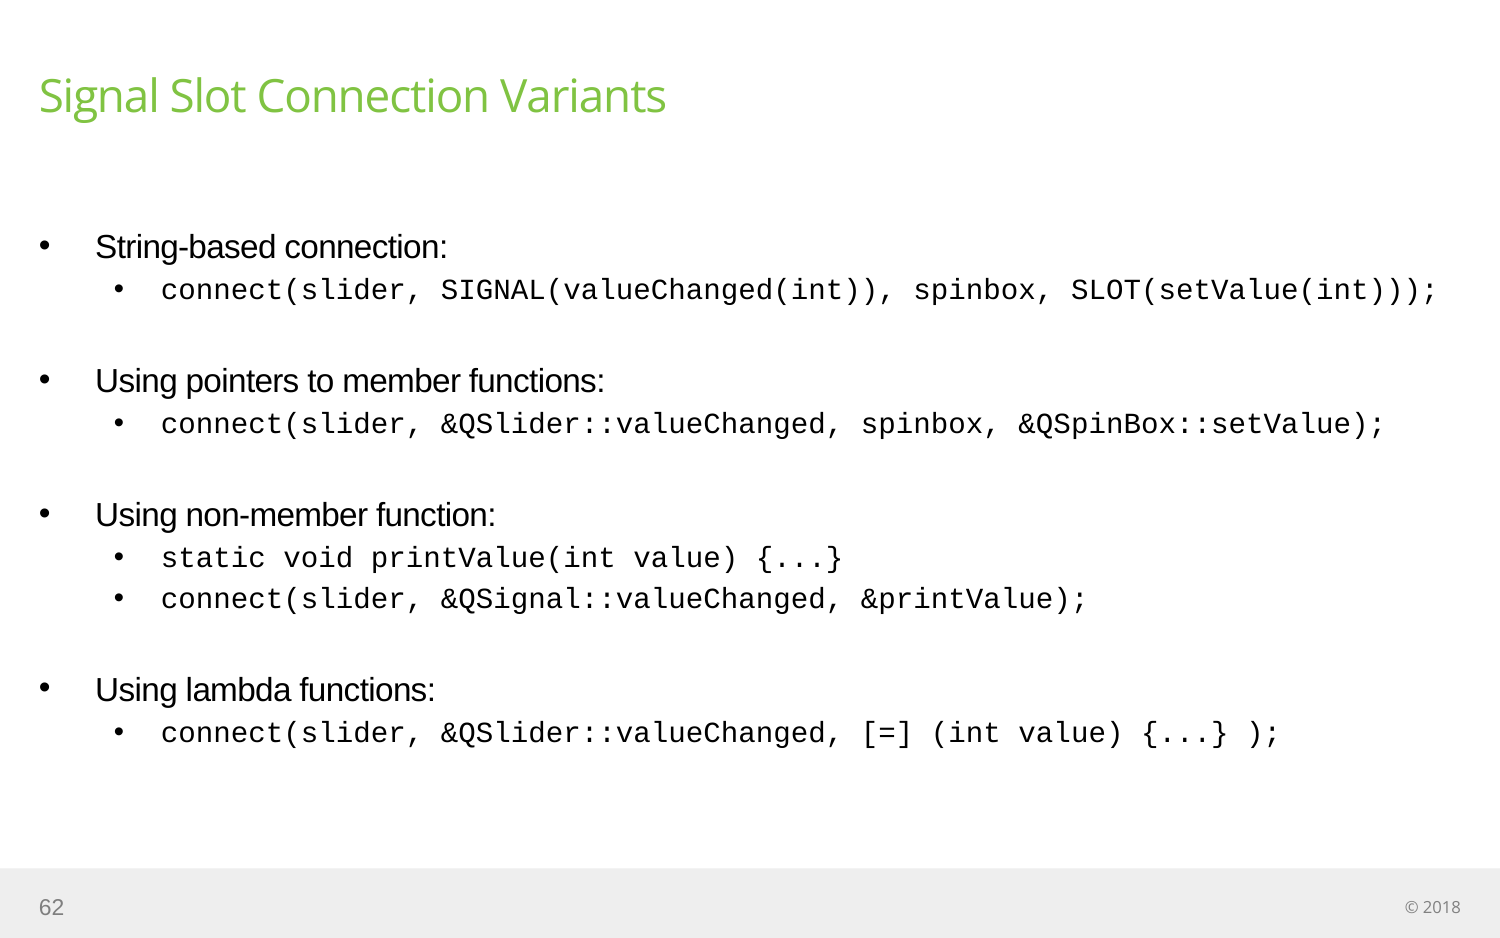

# Signal Slot Connection Variants
String-based connection:
connect(slider, SIGNAL(valueChanged(int)), spinbox, SLOT(setValue(int)));

Using pointers to member functions:
connect(slider, &QSlider::valueChanged, spinbox, &QSpinBox::setValue);

Using non-member function:
static void printValue(int value) {...}
connect(slider, &QSignal::valueChanged, &printValue);

Using lambda functions:
connect(slider, &QSlider::valueChanged, [=] (int value) {...} );

62
© 2018